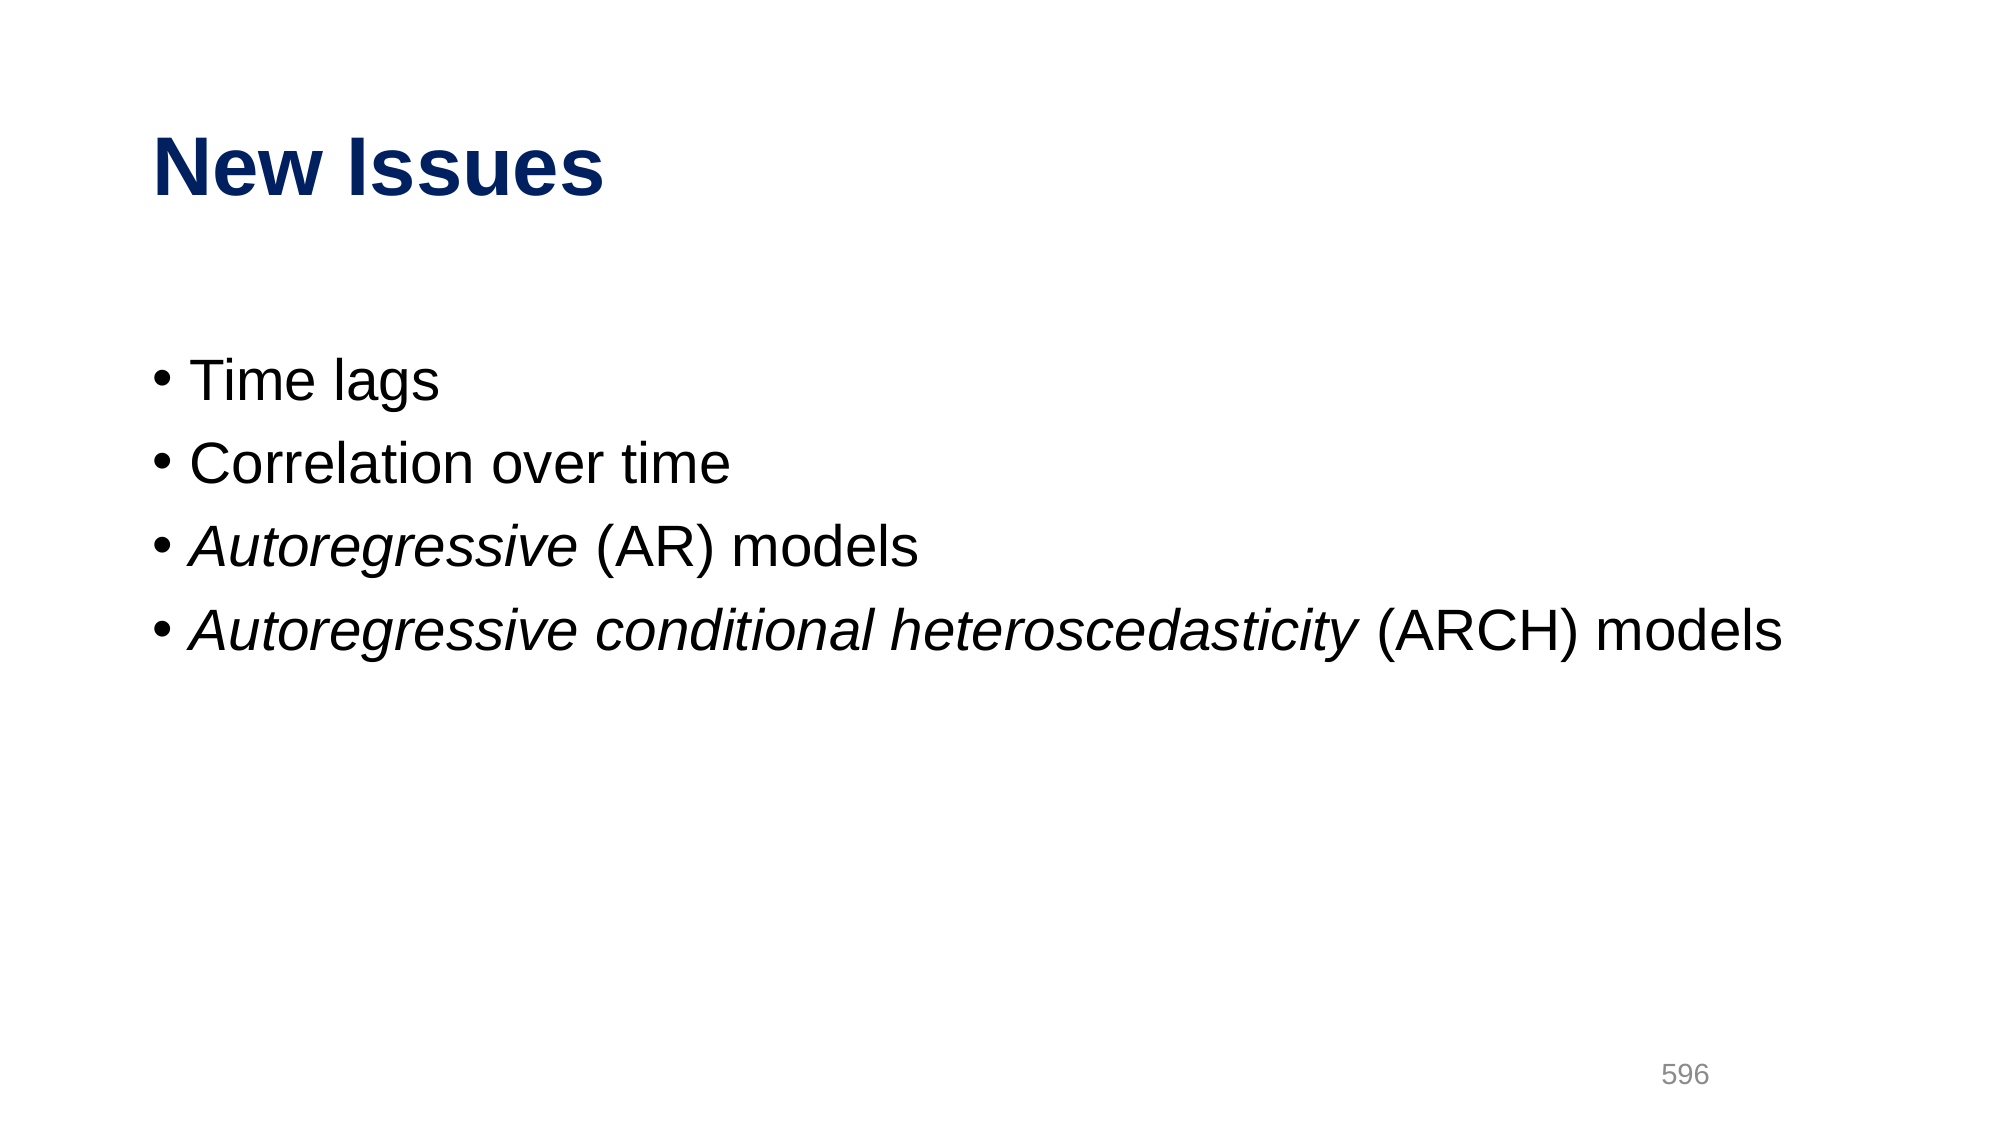

# New Issues
Time lags
Correlation over time
Autoregressive (AR) models
Autoregressive conditional heteroscedasticity (ARCH) models
596